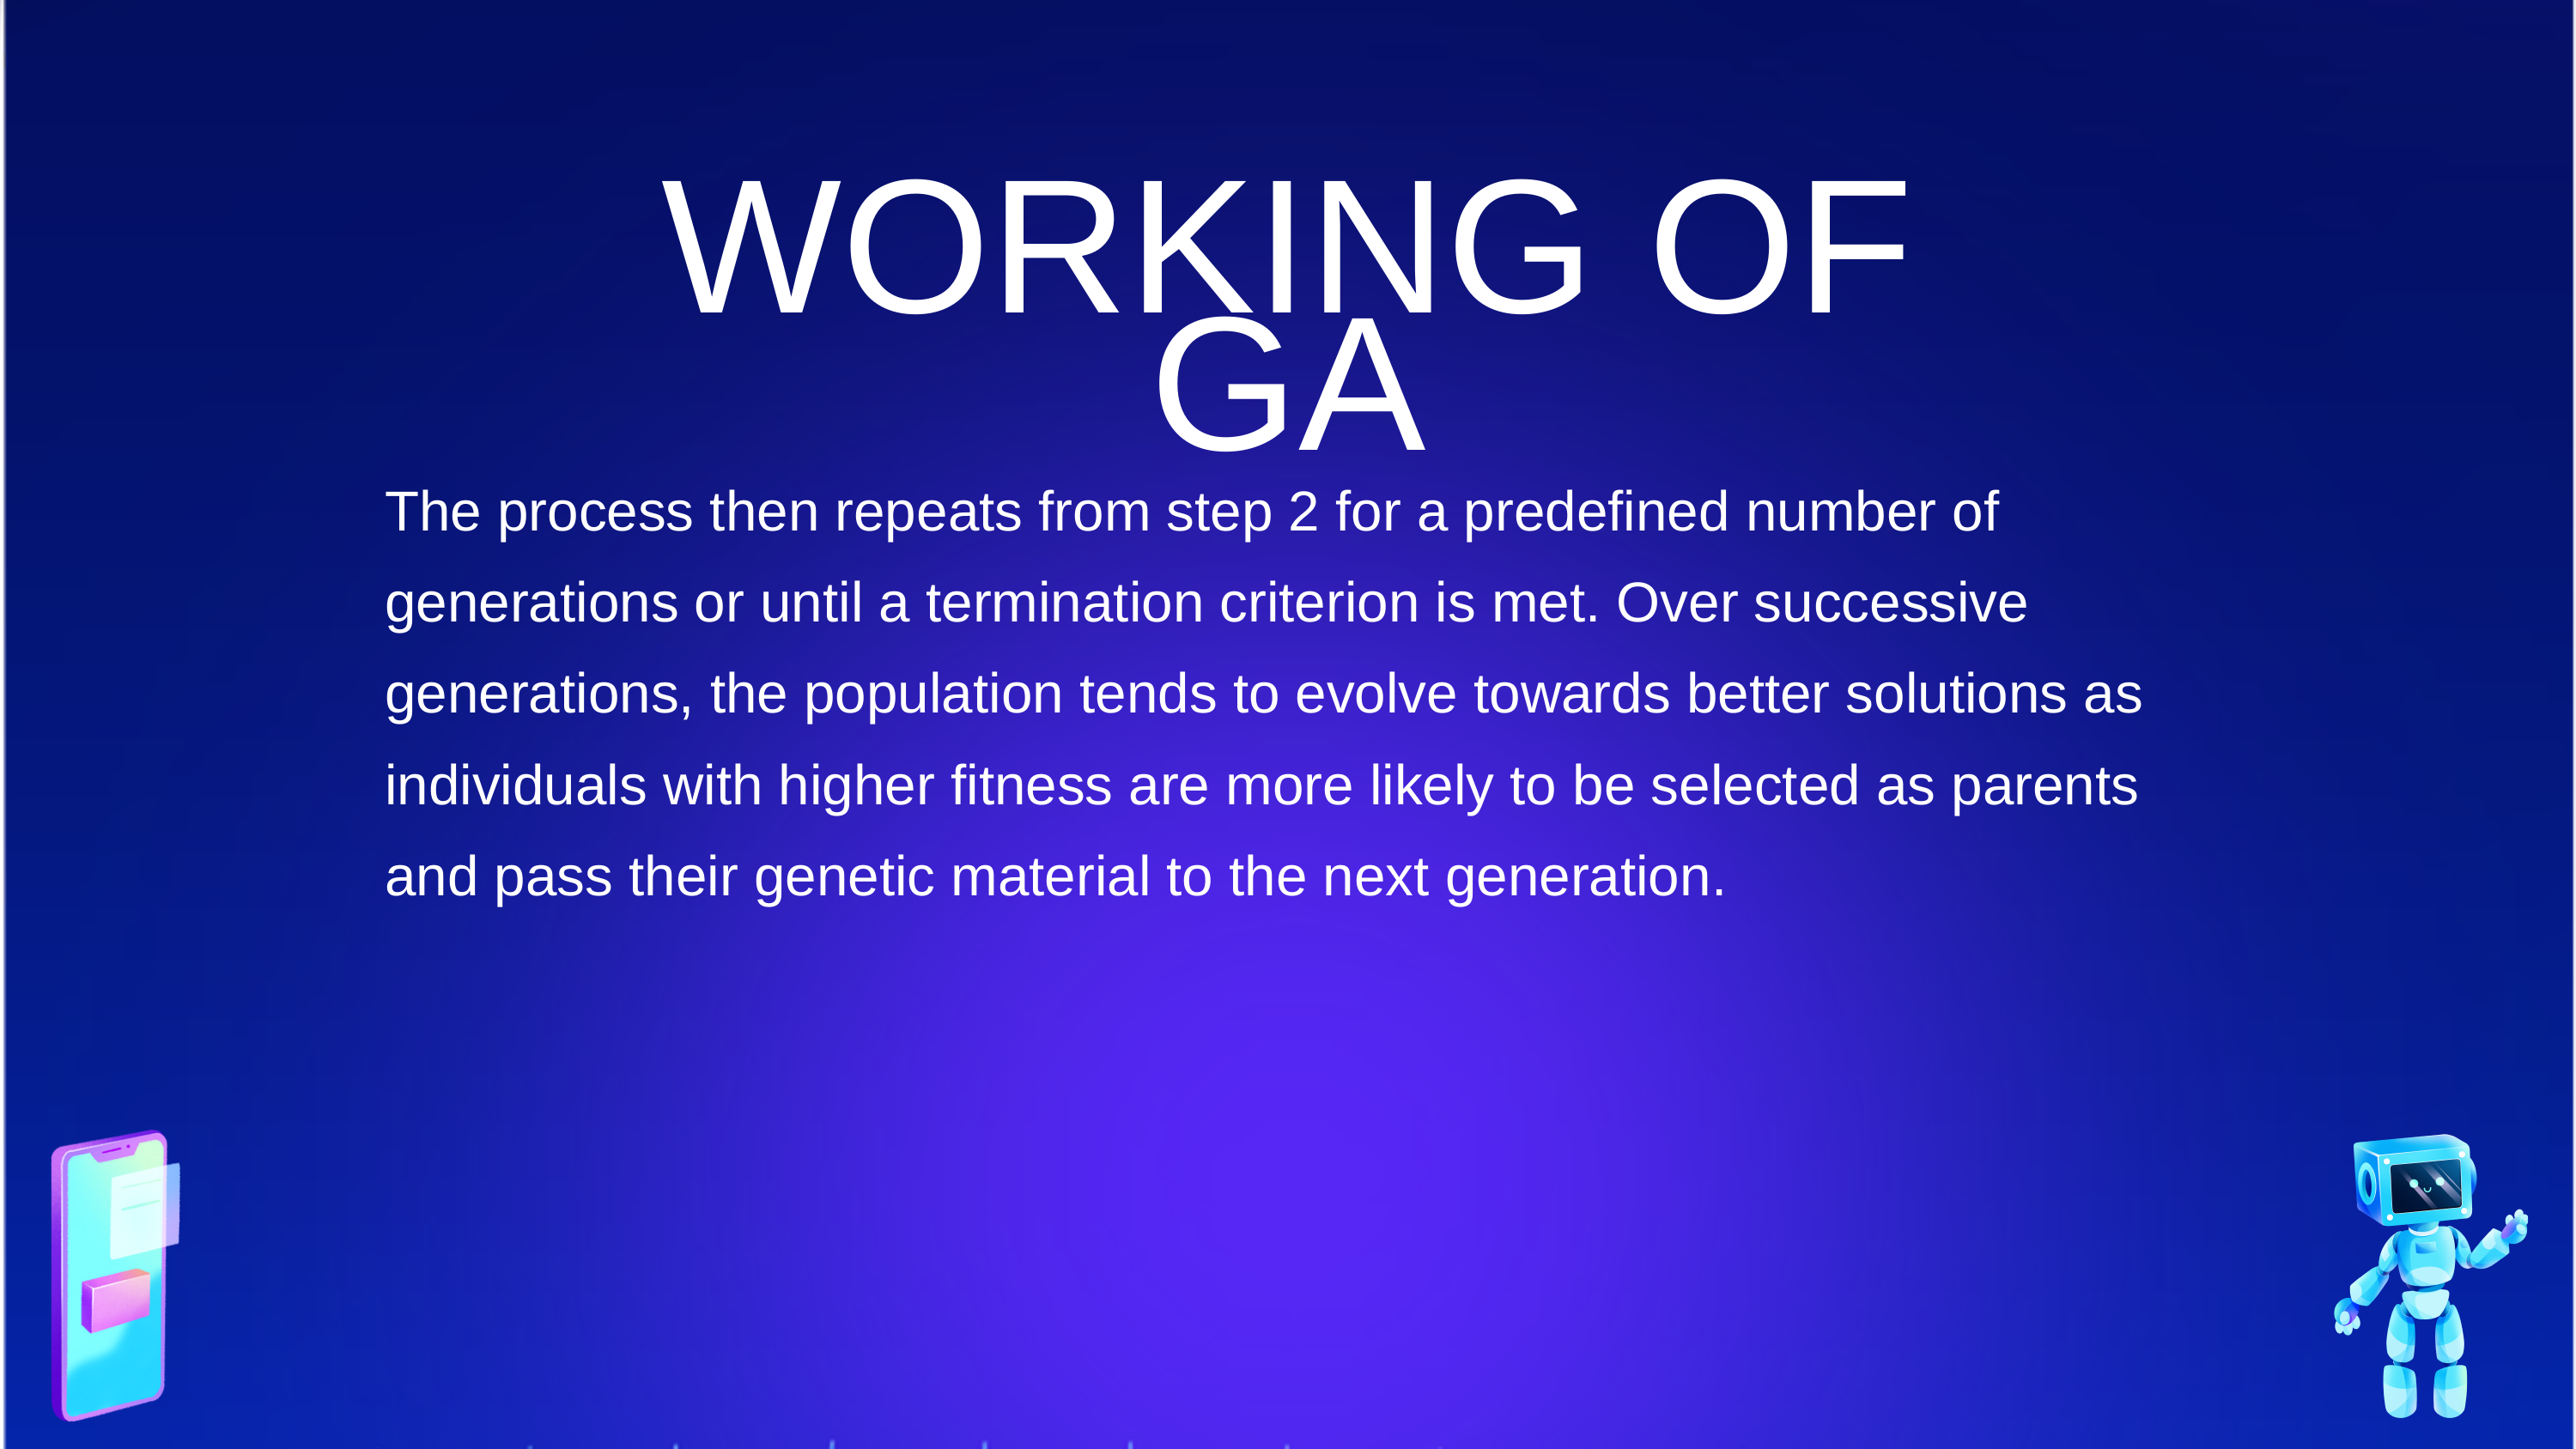

WORKING OF GA
The process then repeats from step 2 for a predefined number of generations or until a termination criterion is met. Over successive generations, the population tends to evolve towards better solutions as individuals with higher fitness are more likely to be selected as parents and pass their genetic material to the next generation.